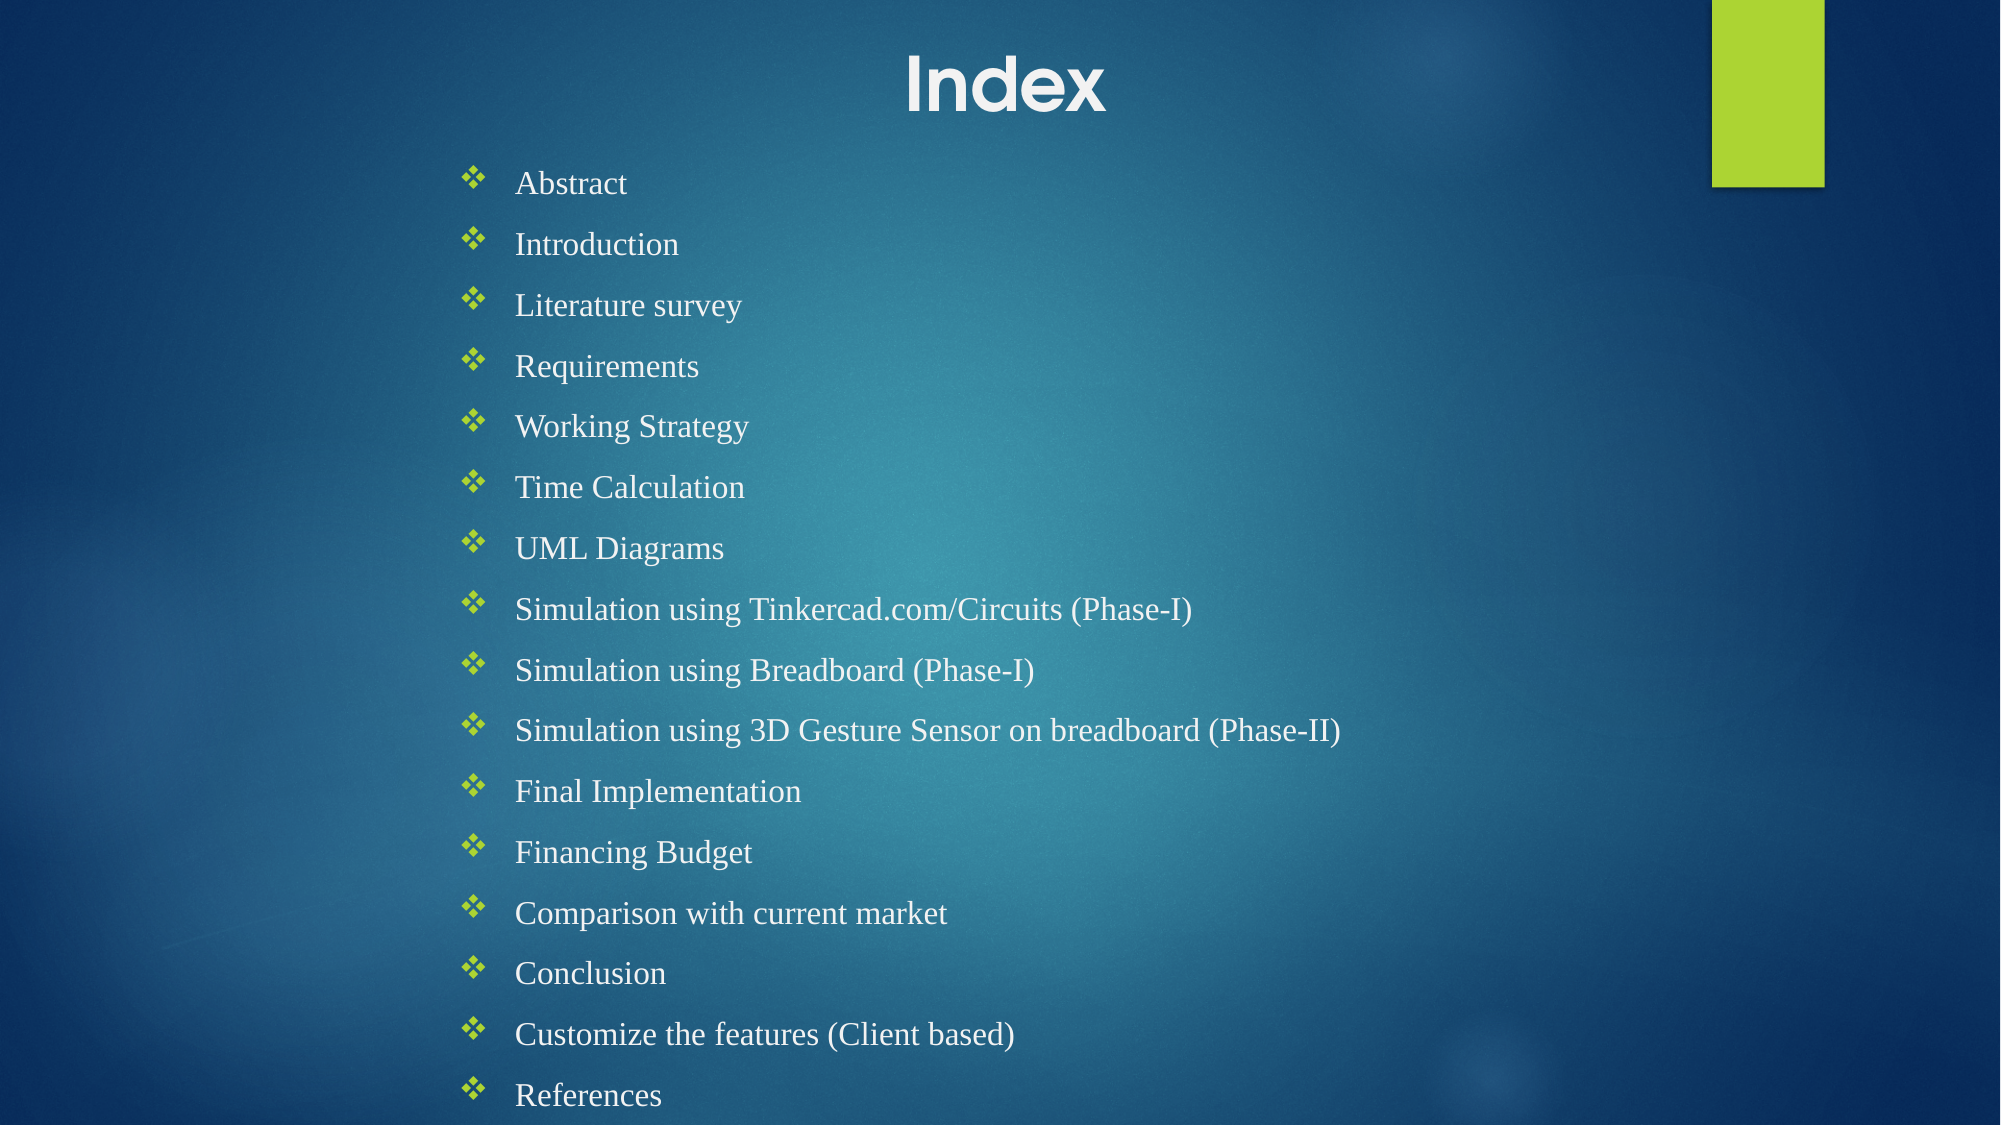

# Index
Abstract
Introduction
Literature survey
Requirements
Working Strategy
Time Calculation
UML Diagrams
Simulation using Tinkercad.com/Circuits (Phase-I)
Simulation using Breadboard (Phase-I)
Simulation using 3D Gesture Sensor on breadboard (Phase-II)
Final Implementation
Financing Budget
Comparison with current market
Conclusion
Customize the features (Client based)
References